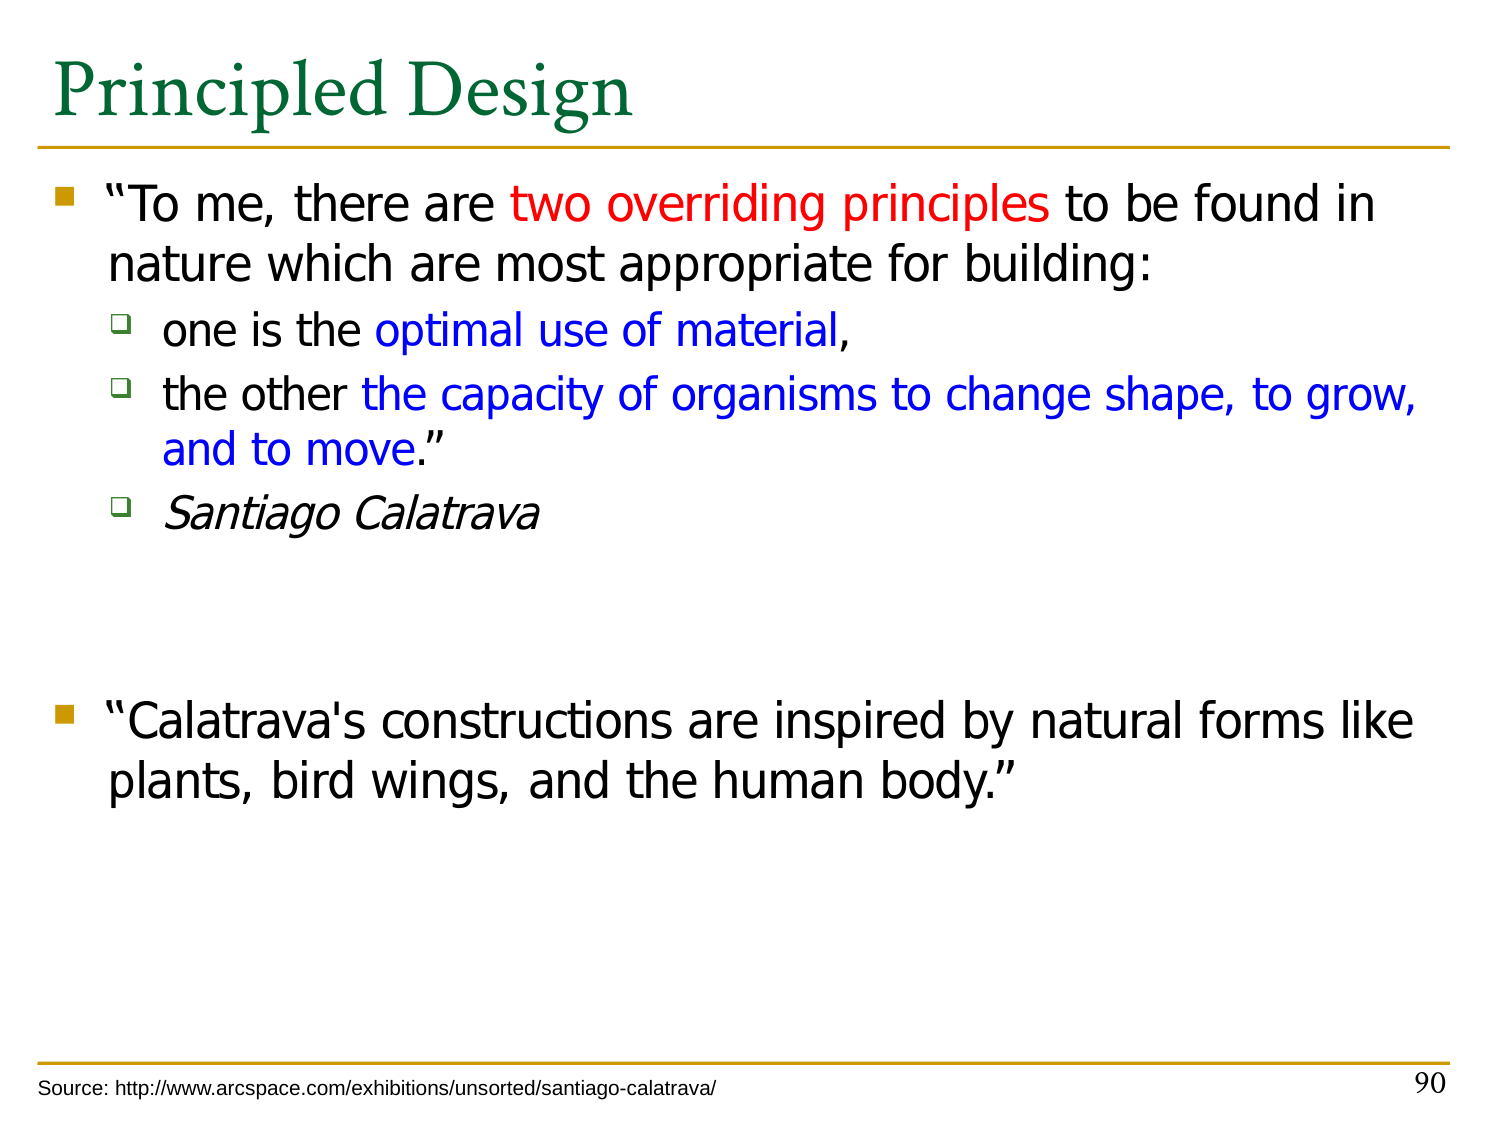

# Principled Design
“To me, there are two overriding principles to be found in nature which are most appropriate for building:
one is the optimal use of material,
the other the capacity of organisms to change shape, to grow, and to move.”
Santiago Calatrava

“Calatrava's constructions are inspired by natural forms like plants, bird wings, and the human body.”

90
Source: http://www.arcspace.com/exhibitions/unsorted/santiago-calatrava/